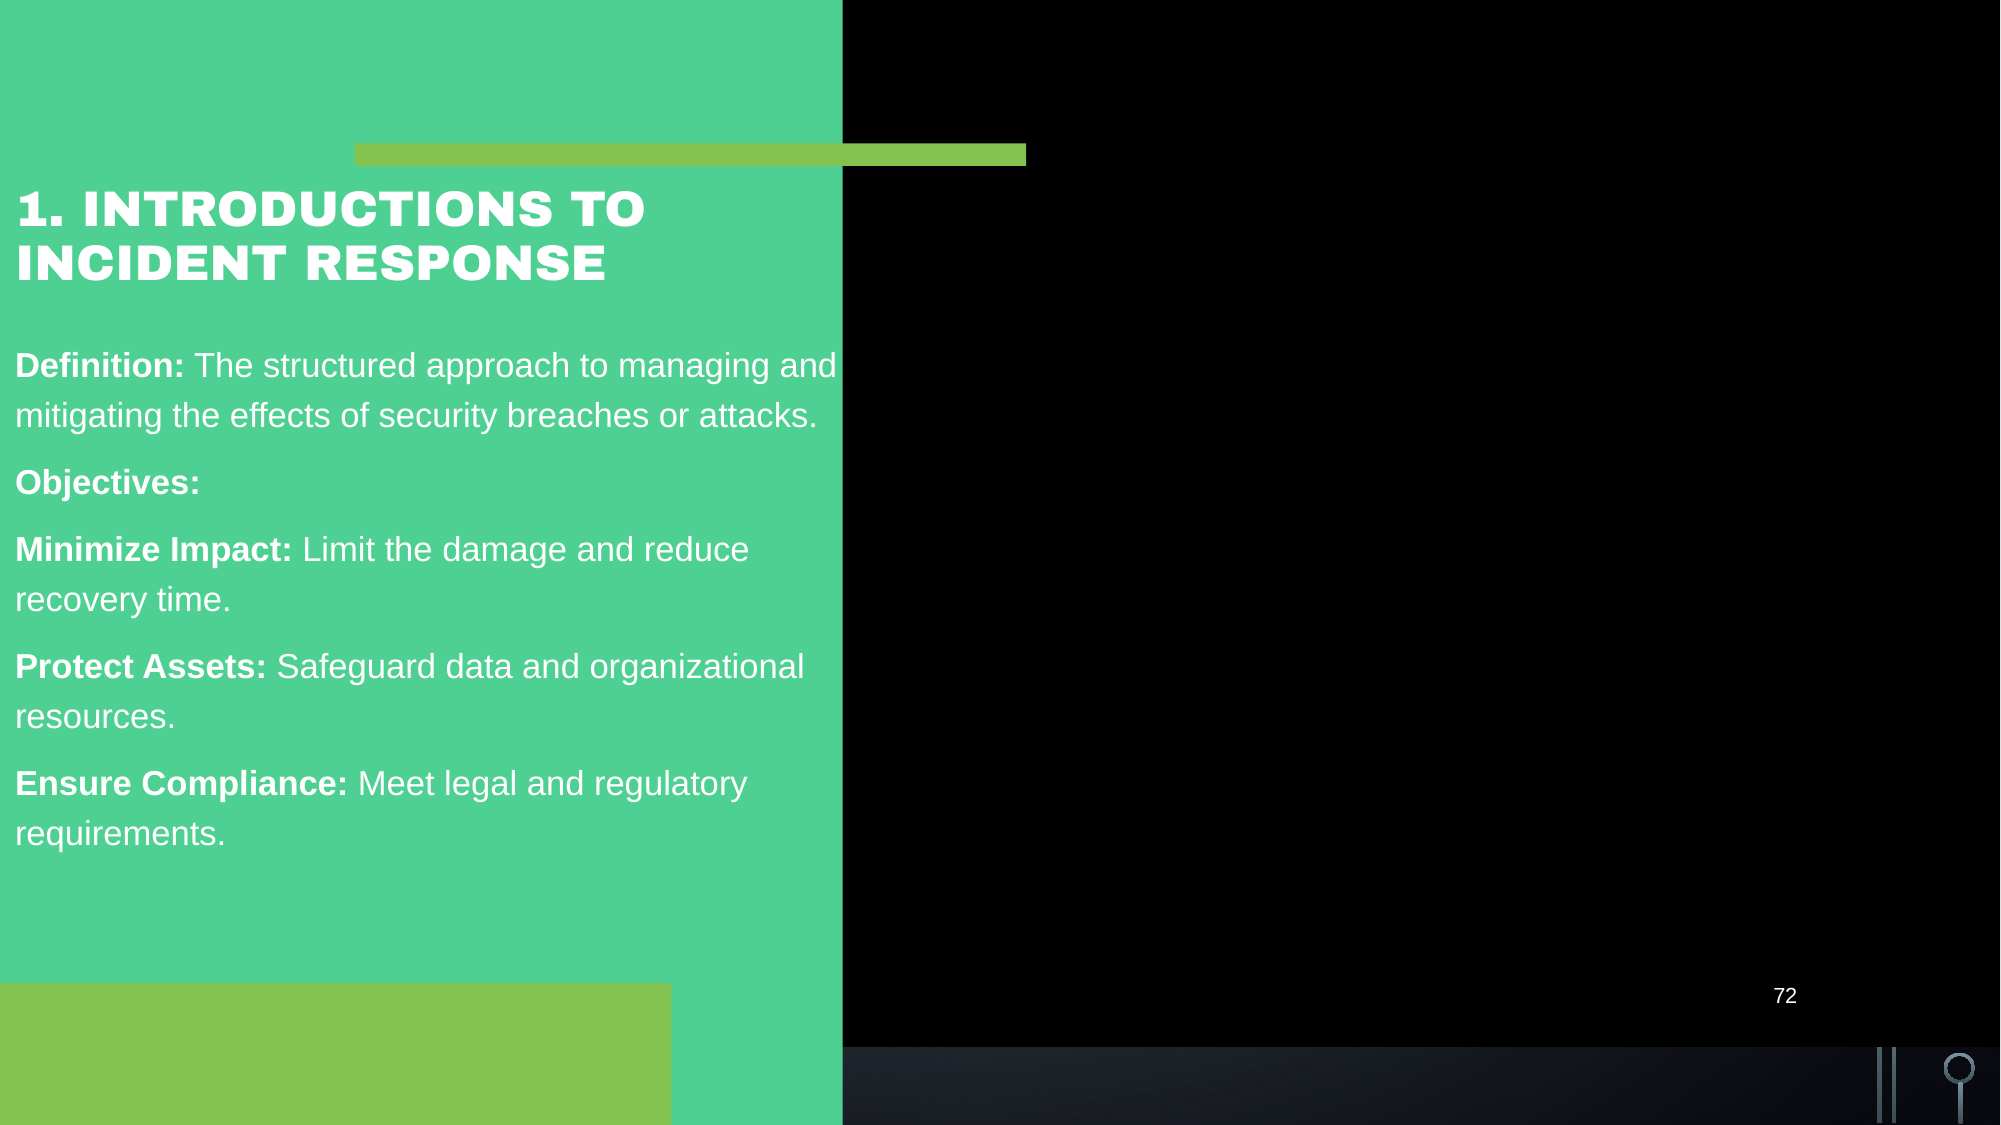

# 1. Introductions to Incident Response
Definition: The structured approach to managing and mitigating the effects of security breaches or attacks.
Objectives:
Minimize Impact: Limit the damage and reduce recovery time.
Protect Assets: Safeguard data and organizational resources.
Ensure Compliance: Meet legal and regulatory requirements.

72